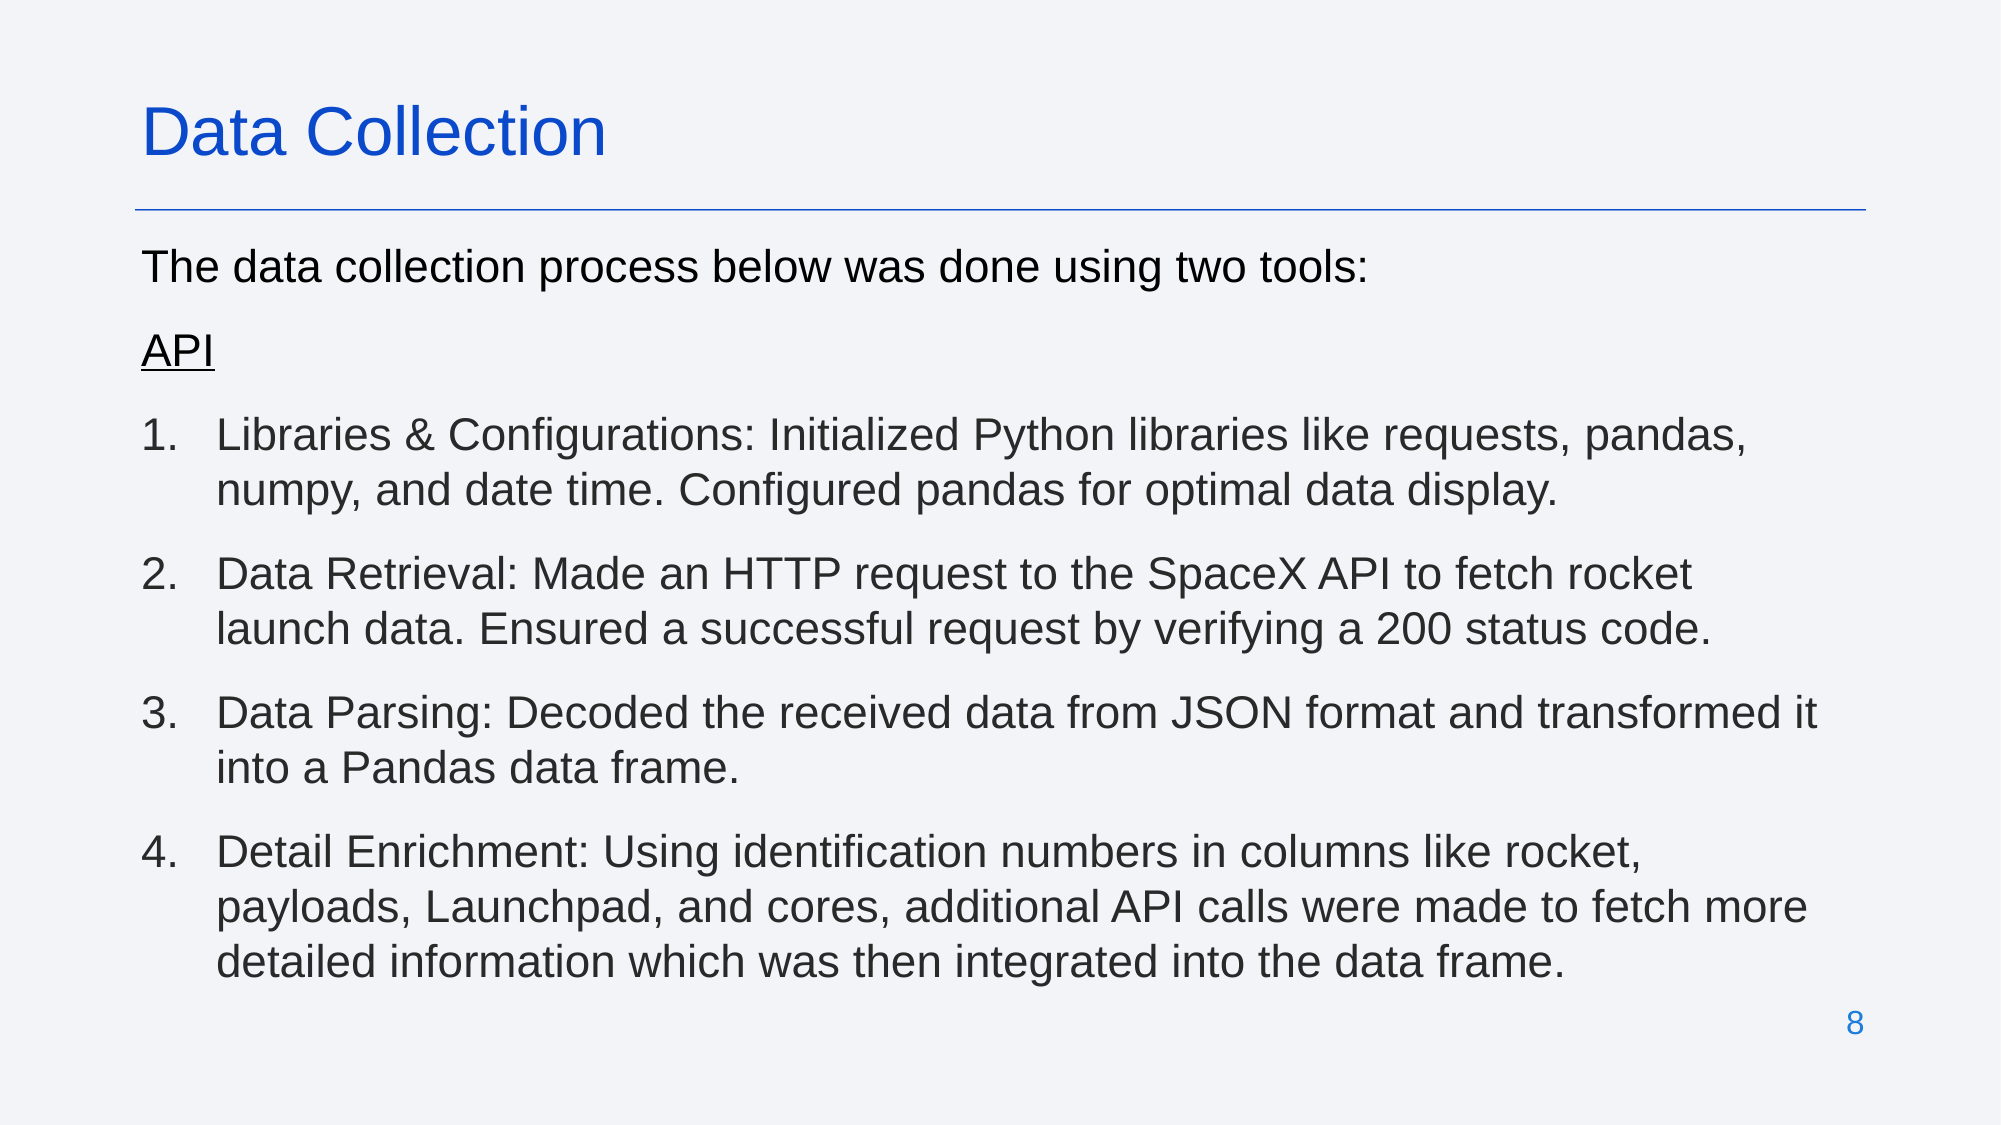

Data Collection
The data collection process below was done using two tools:
API
Libraries & Configurations: Initialized Python libraries like requests, pandas, numpy, and date time. Configured pandas for optimal data display.
Data Retrieval: Made an HTTP request to the SpaceX API to fetch rocket launch data. Ensured a successful request by verifying a 200 status code.
Data Parsing: Decoded the received data from JSON format and transformed it into a Pandas data frame.
Detail Enrichment: Using identification numbers in columns like rocket, payloads, Launchpad, and cores, additional API calls were made to fetch more detailed information which was then integrated into the data frame.

8